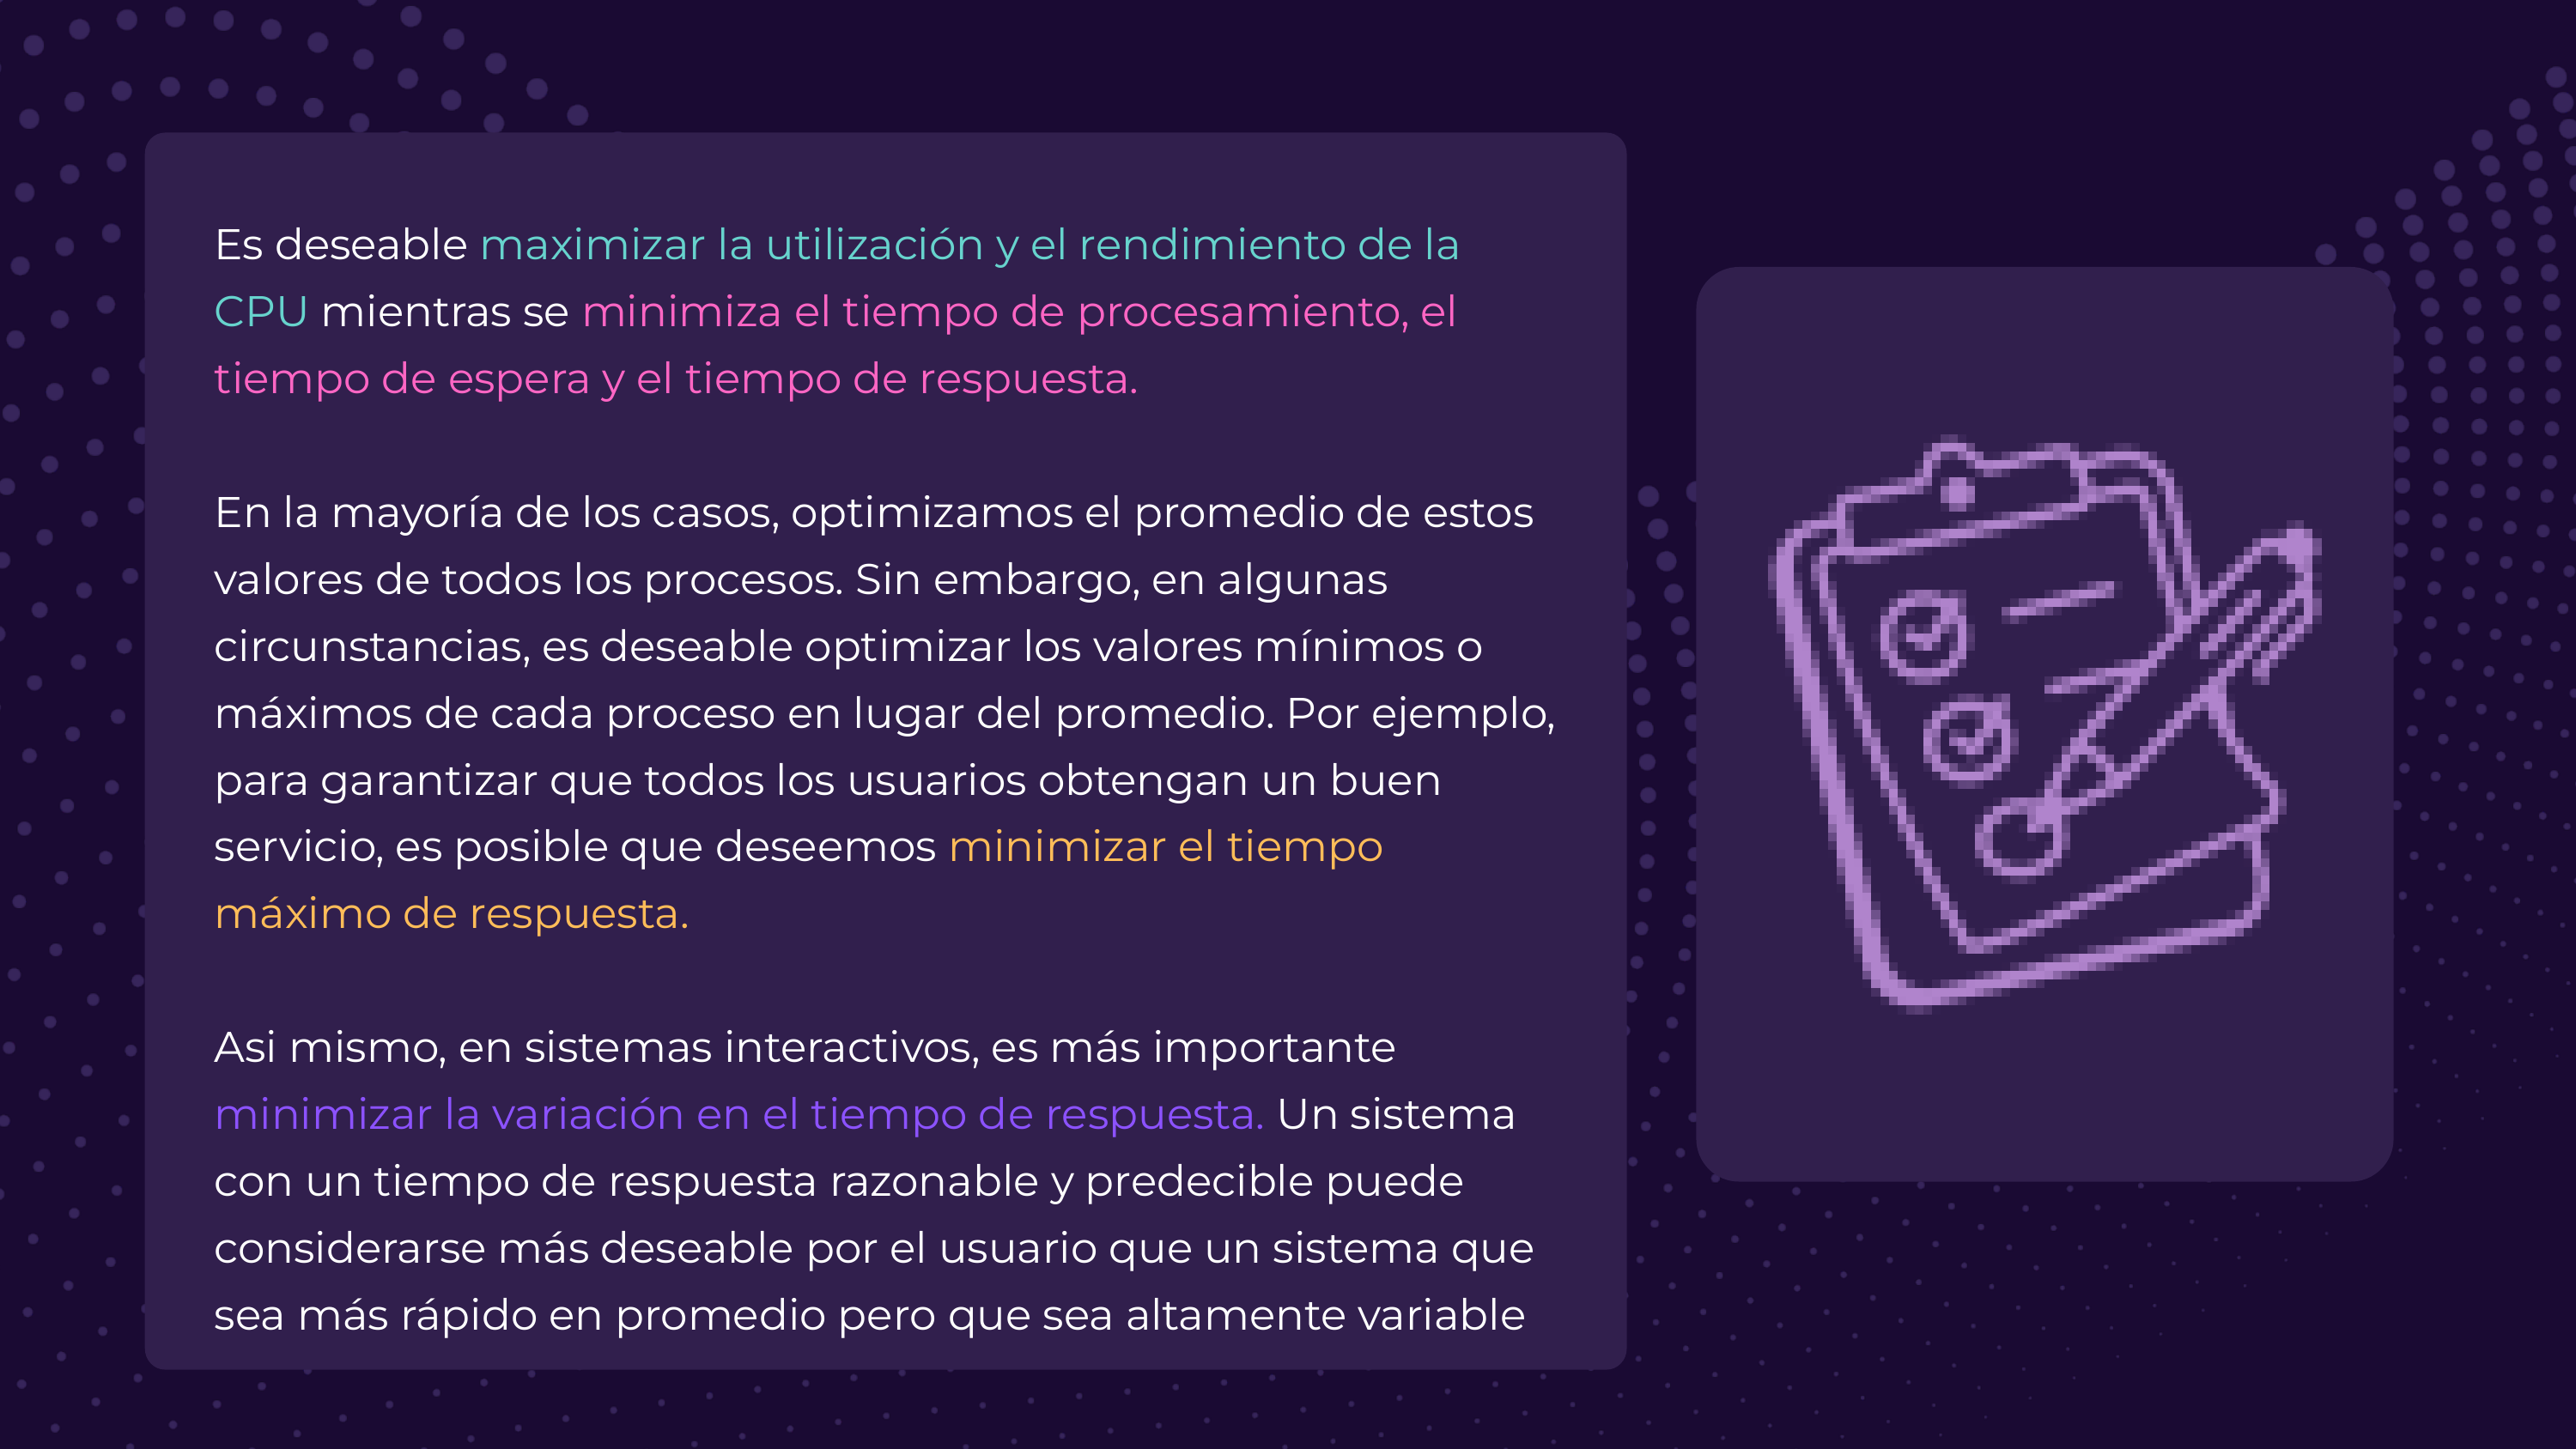

Es deseable maximizar la utilización y el rendimiento de la CPU mientras se minimiza el tiempo de procesamiento, el tiempo de espera y el tiempo de respuesta.

En la mayoría de los casos, optimizamos el promedio de estos valores de todos los procesos. Sin embargo, en algunas circunstancias, es deseable optimizar los valores mínimos o máximos de cada proceso en lugar del promedio. Por ejemplo, para garantizar que todos los usuarios obtengan un buen servicio, es posible que deseemos minimizar el tiempo máximo de respuesta.

Asi mismo, en sistemas interactivos, es más importante minimizar la variación en el tiempo de respuesta. Un sistema con un tiempo de respuesta razonable y predecible puede considerarse más deseable por el usuario que un sistema que sea más rápido en promedio pero que sea altamente variable